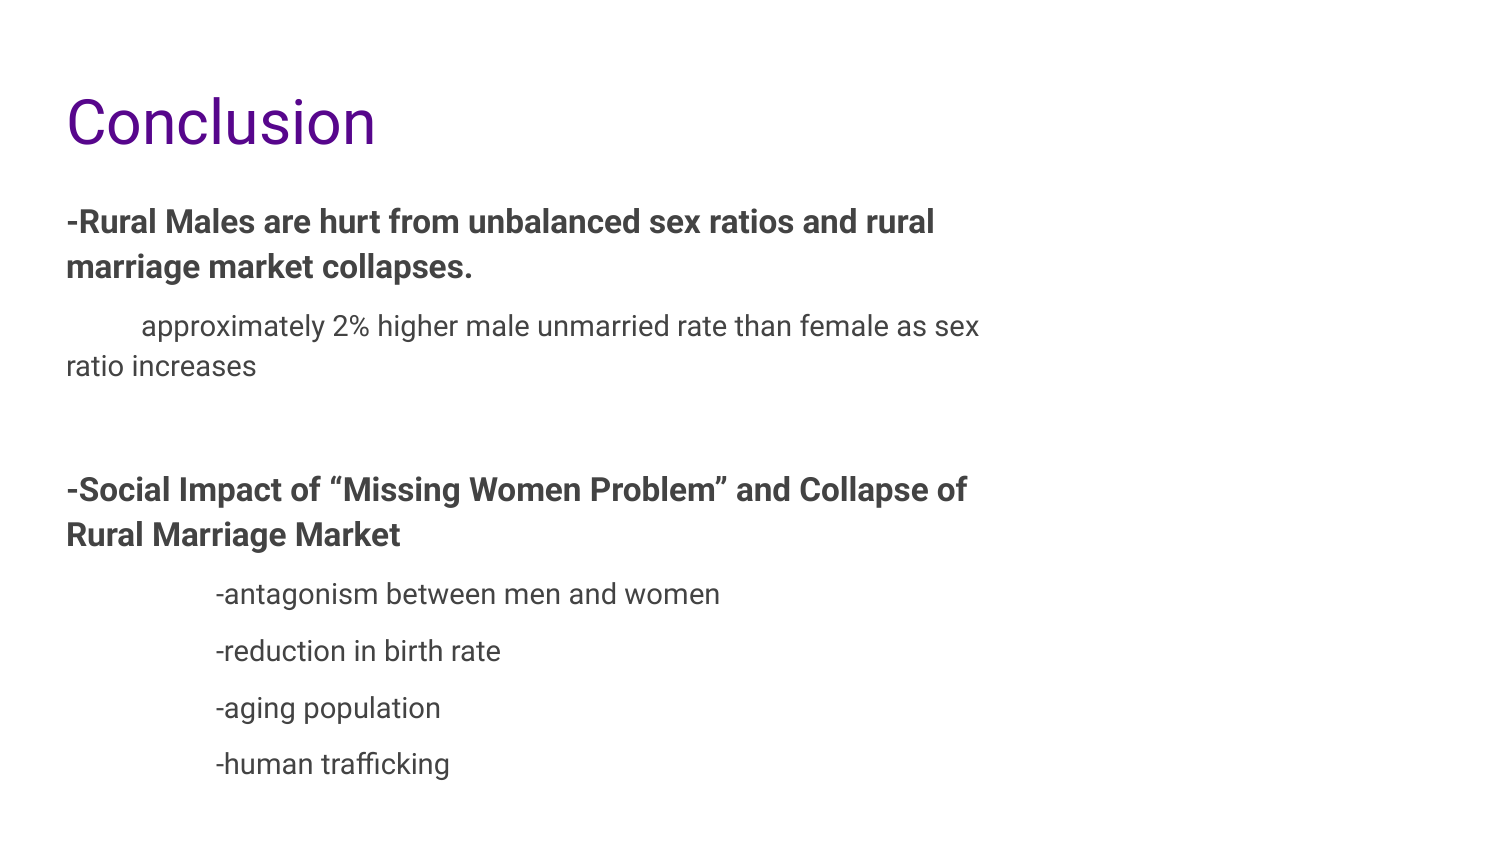

# Conclusion
-Rural Males are hurt from unbalanced sex ratios and rural marriage market collapses.
approximately 2% higher male unmarried rate than female as sex ratio increases

-Social Impact of “Missing Women Problem” and Collapse of Rural Marriage Market
	-antagonism between men and women
	-reduction in birth rate
	-aging population
	-human trafficking